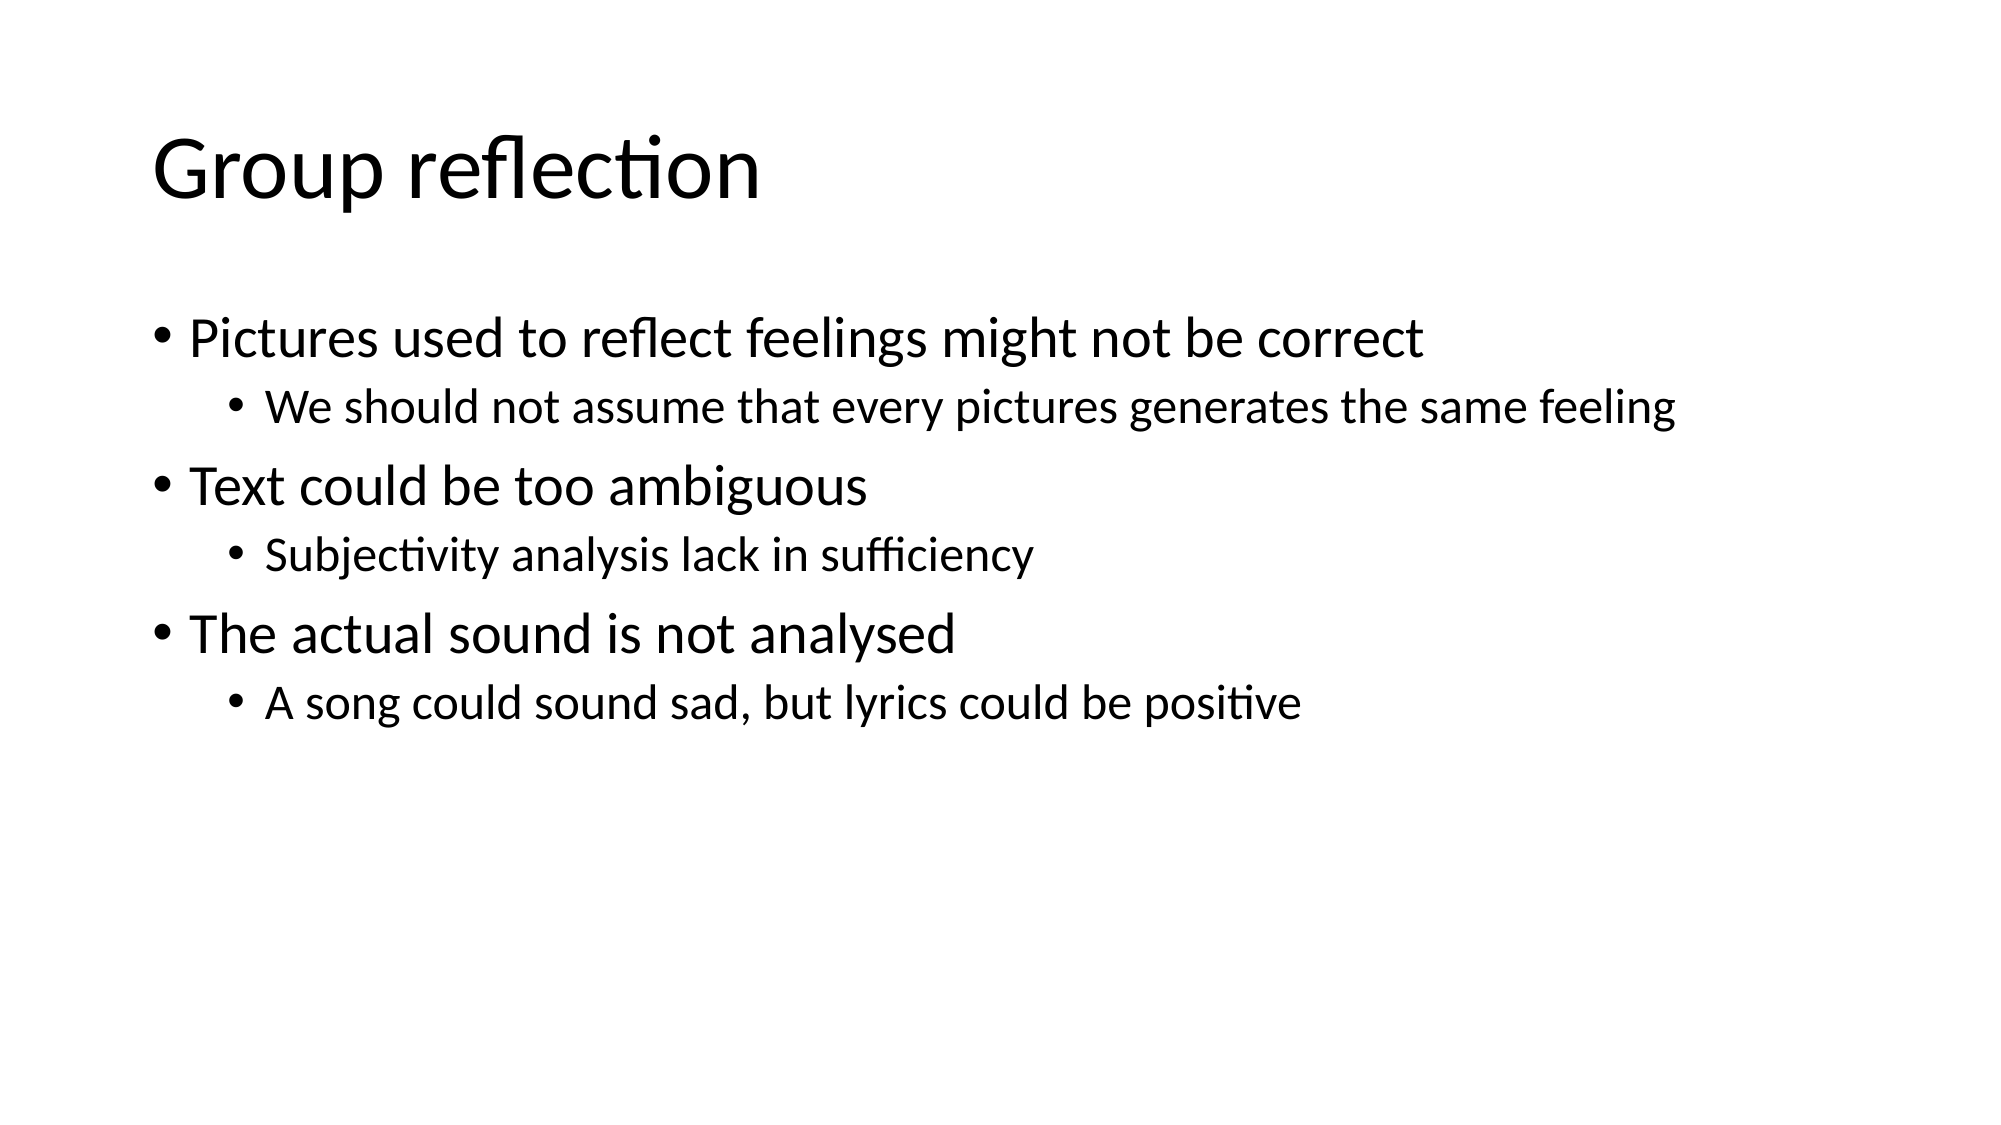

# Group reflection
Pictures used to reflect feelings might not be correct
We should not assume that every pictures generates the same feeling
Text could be too ambiguous
Subjectivity analysis lack in sufficiency
The actual sound is not analysed
A song could sound sad, but lyrics could be positive